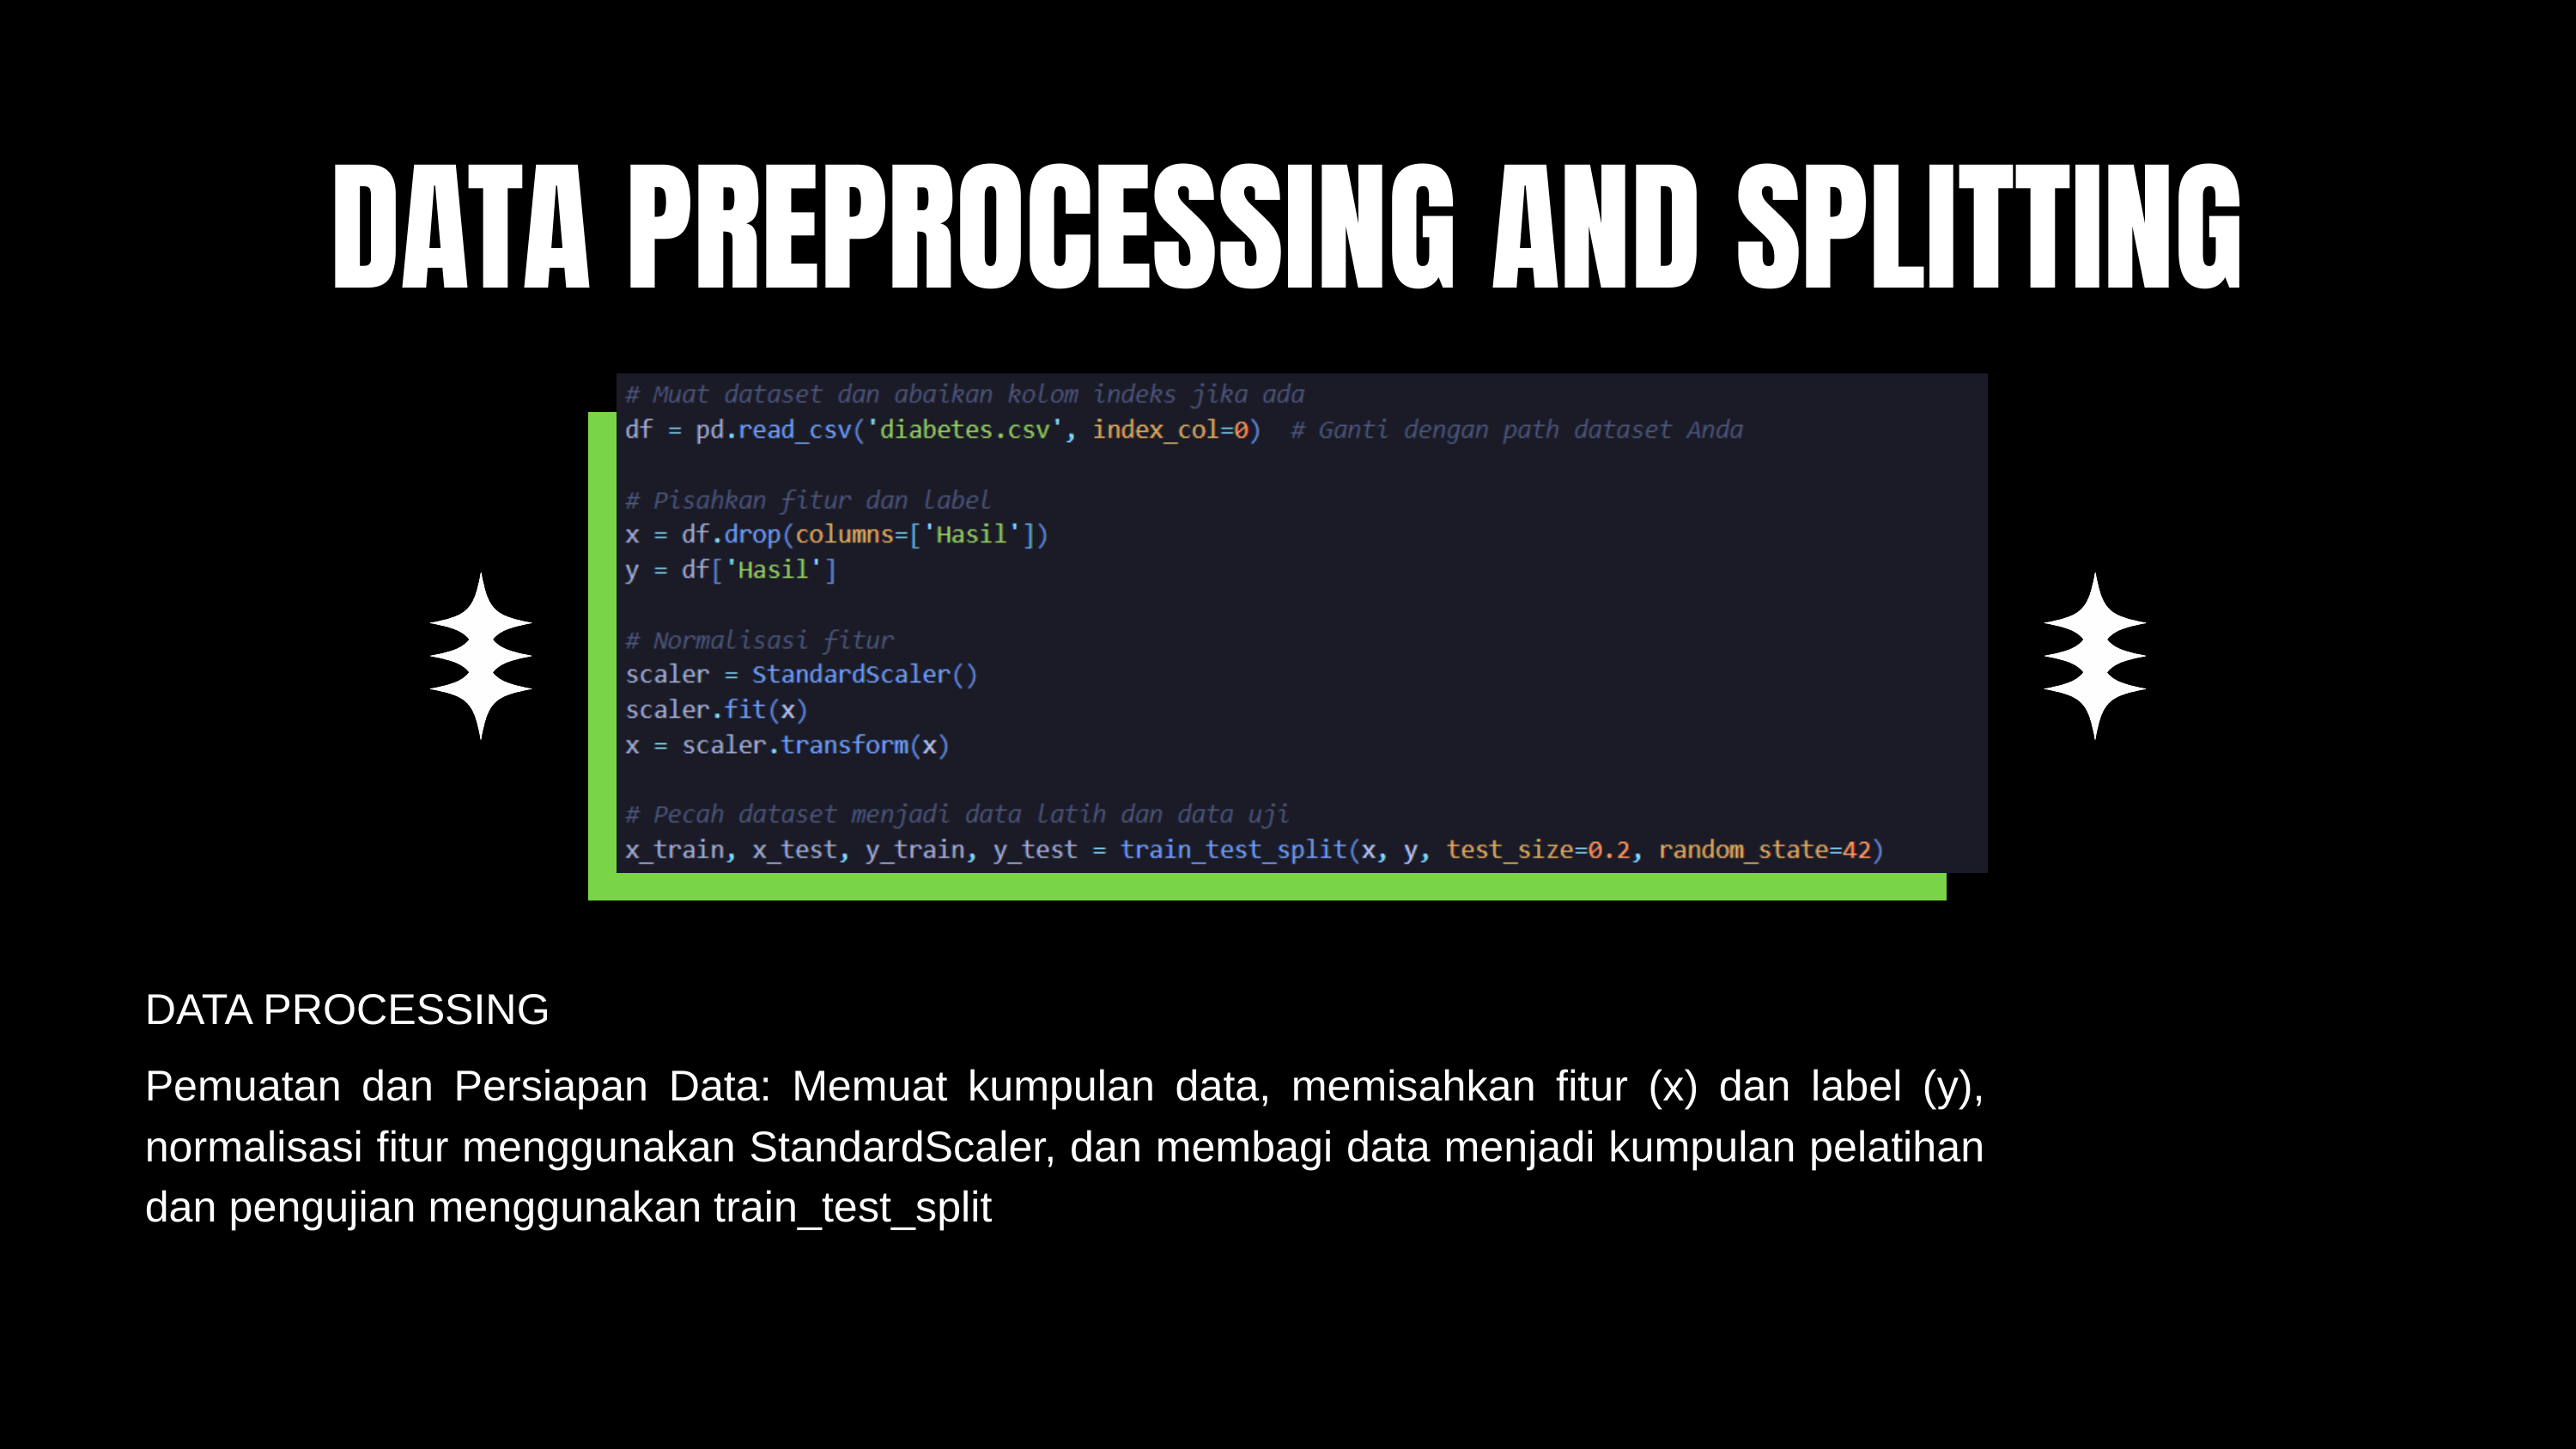

DATA PREPROCESSING AND SPLITTING

DATA PROCESSING
Pemuatan dan Persiapan Data: Memuat kumpulan data, memisahkan fitur (x) dan label (y), normalisasi fitur menggunakan StandardScaler, dan membagi data menjadi kumpulan pelatihan dan pengujian menggunakan train_test_split